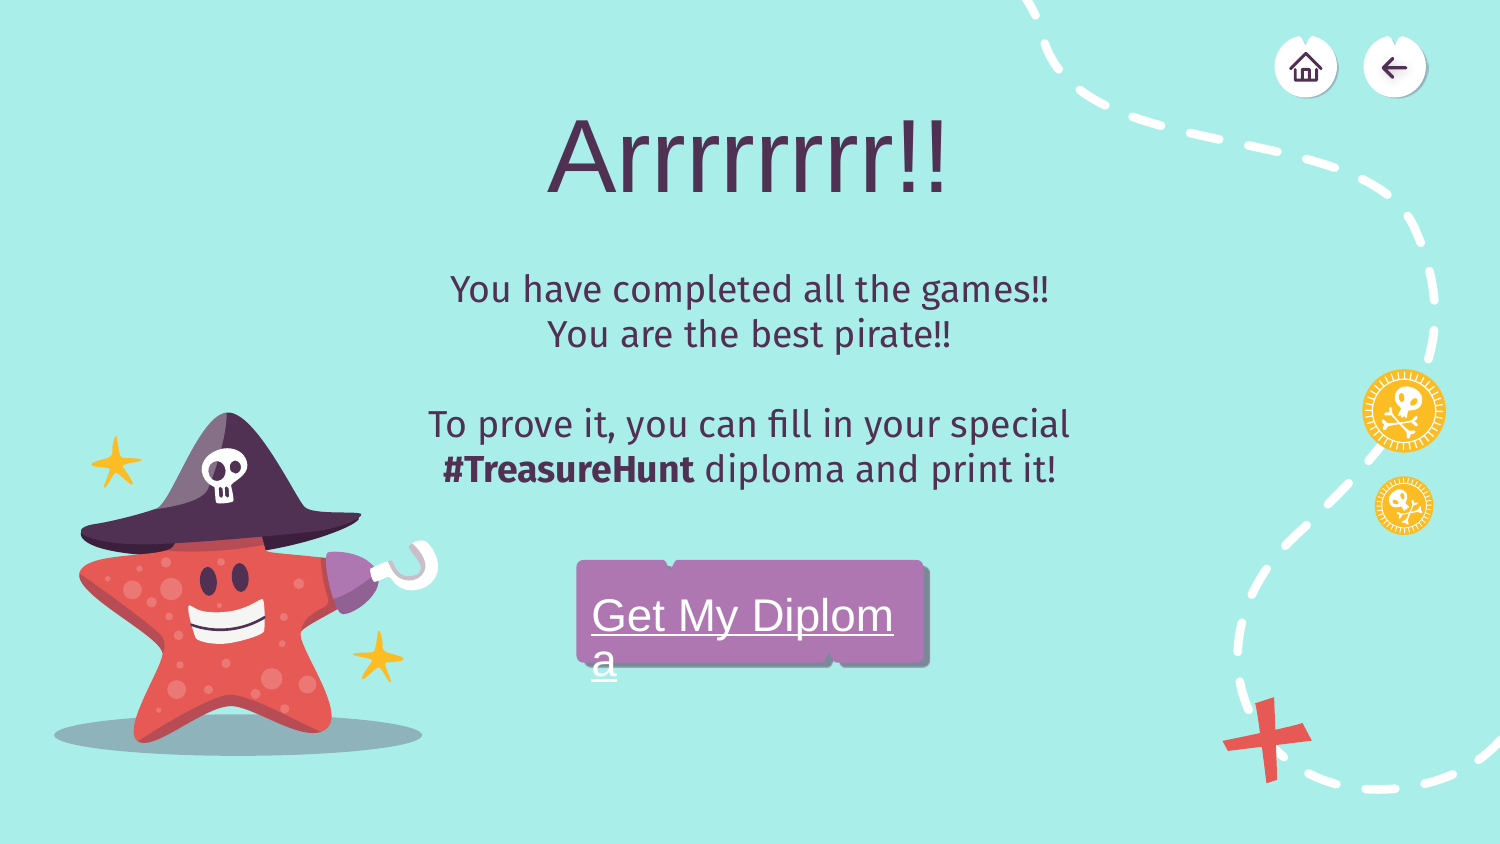

# Arrrrrrrr!!
You have completed all the games!!
You are the best pirate!!

To prove it, you can fill in your special #TreasureHunt diploma and print it!

Get My Diploma